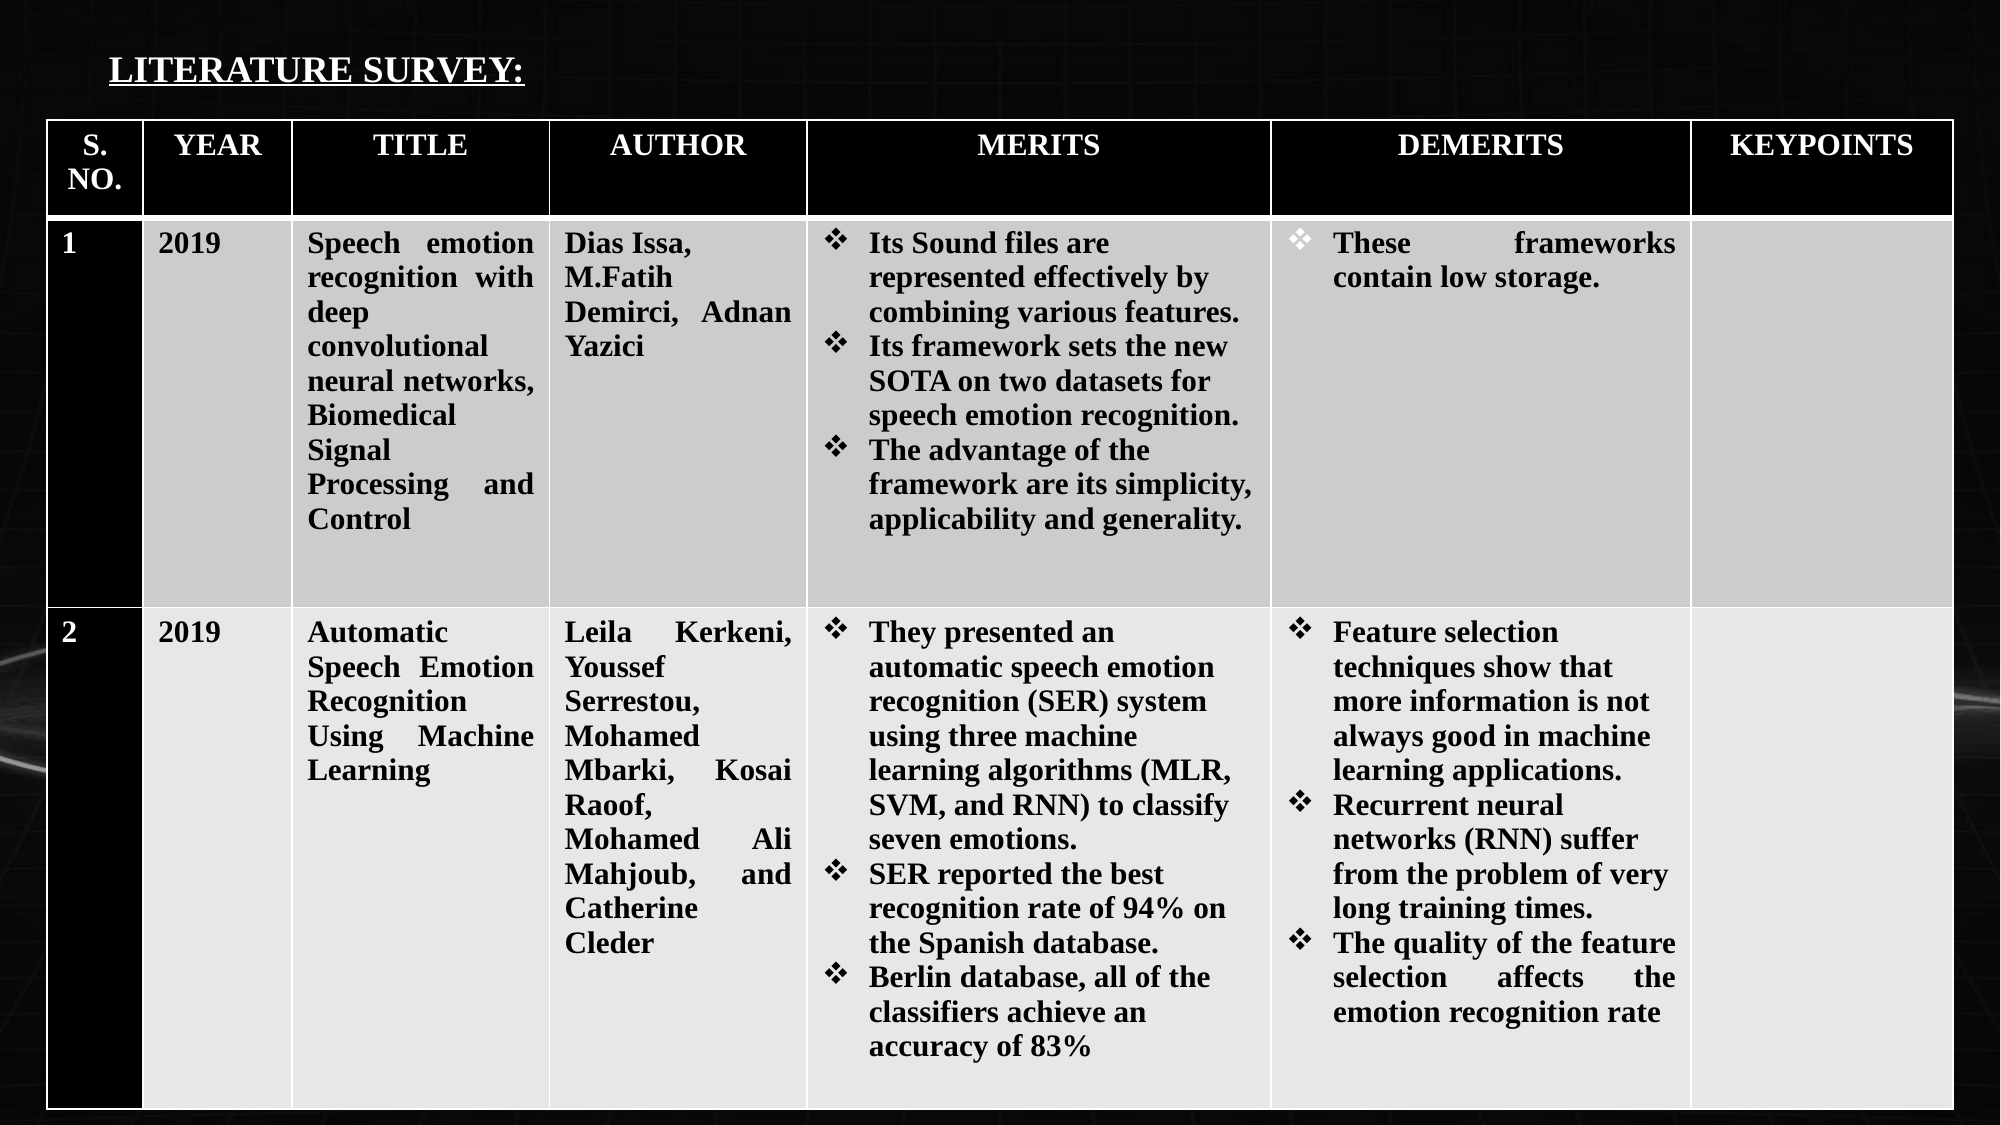

LITERATURE SURVEY:
| S. NO. | YEAR | TITLE | AUTHOR | MERITS | DEMERITS | KEYPOINTS |
| --- | --- | --- | --- | --- | --- | --- |
| 1 | 2019 | Speech emotion recognition with deep convolutional neural networks, Biomedical Signal Processing and Control | Dias Issa, M.Fatih Demirci, Adnan Yazici | Its Sound files are represented effectively by combining various features. Its framework sets the new SOTA on two datasets for speech emotion recognition. The advantage of the framework are its simplicity, applicability and generality. | These frameworks contain low storage. |  |
| 2 | 2019 | Automatic Speech Emotion Recognition Using Machine Learning | Leila Kerkeni, Youssef Serrestou, Mohamed Mbarki, Kosai Raoof, Mohamed Ali Mahjoub, and Catherine Cleder | They presented an automatic speech emotion recognition (SER) system using three machine learning algorithms (MLR, SVM, and RNN) to classify seven emotions. SER reported the best recognition rate of 94% on the Spanish database. Berlin database, all of the classifiers achieve an accuracy of 83% | Feature selection techniques show that more information is not always good in machine learning applications. Recurrent neural networks (RNN) suffer from the problem of very long training times. The quality of the feature selection affects the emotion recognition rate |  |